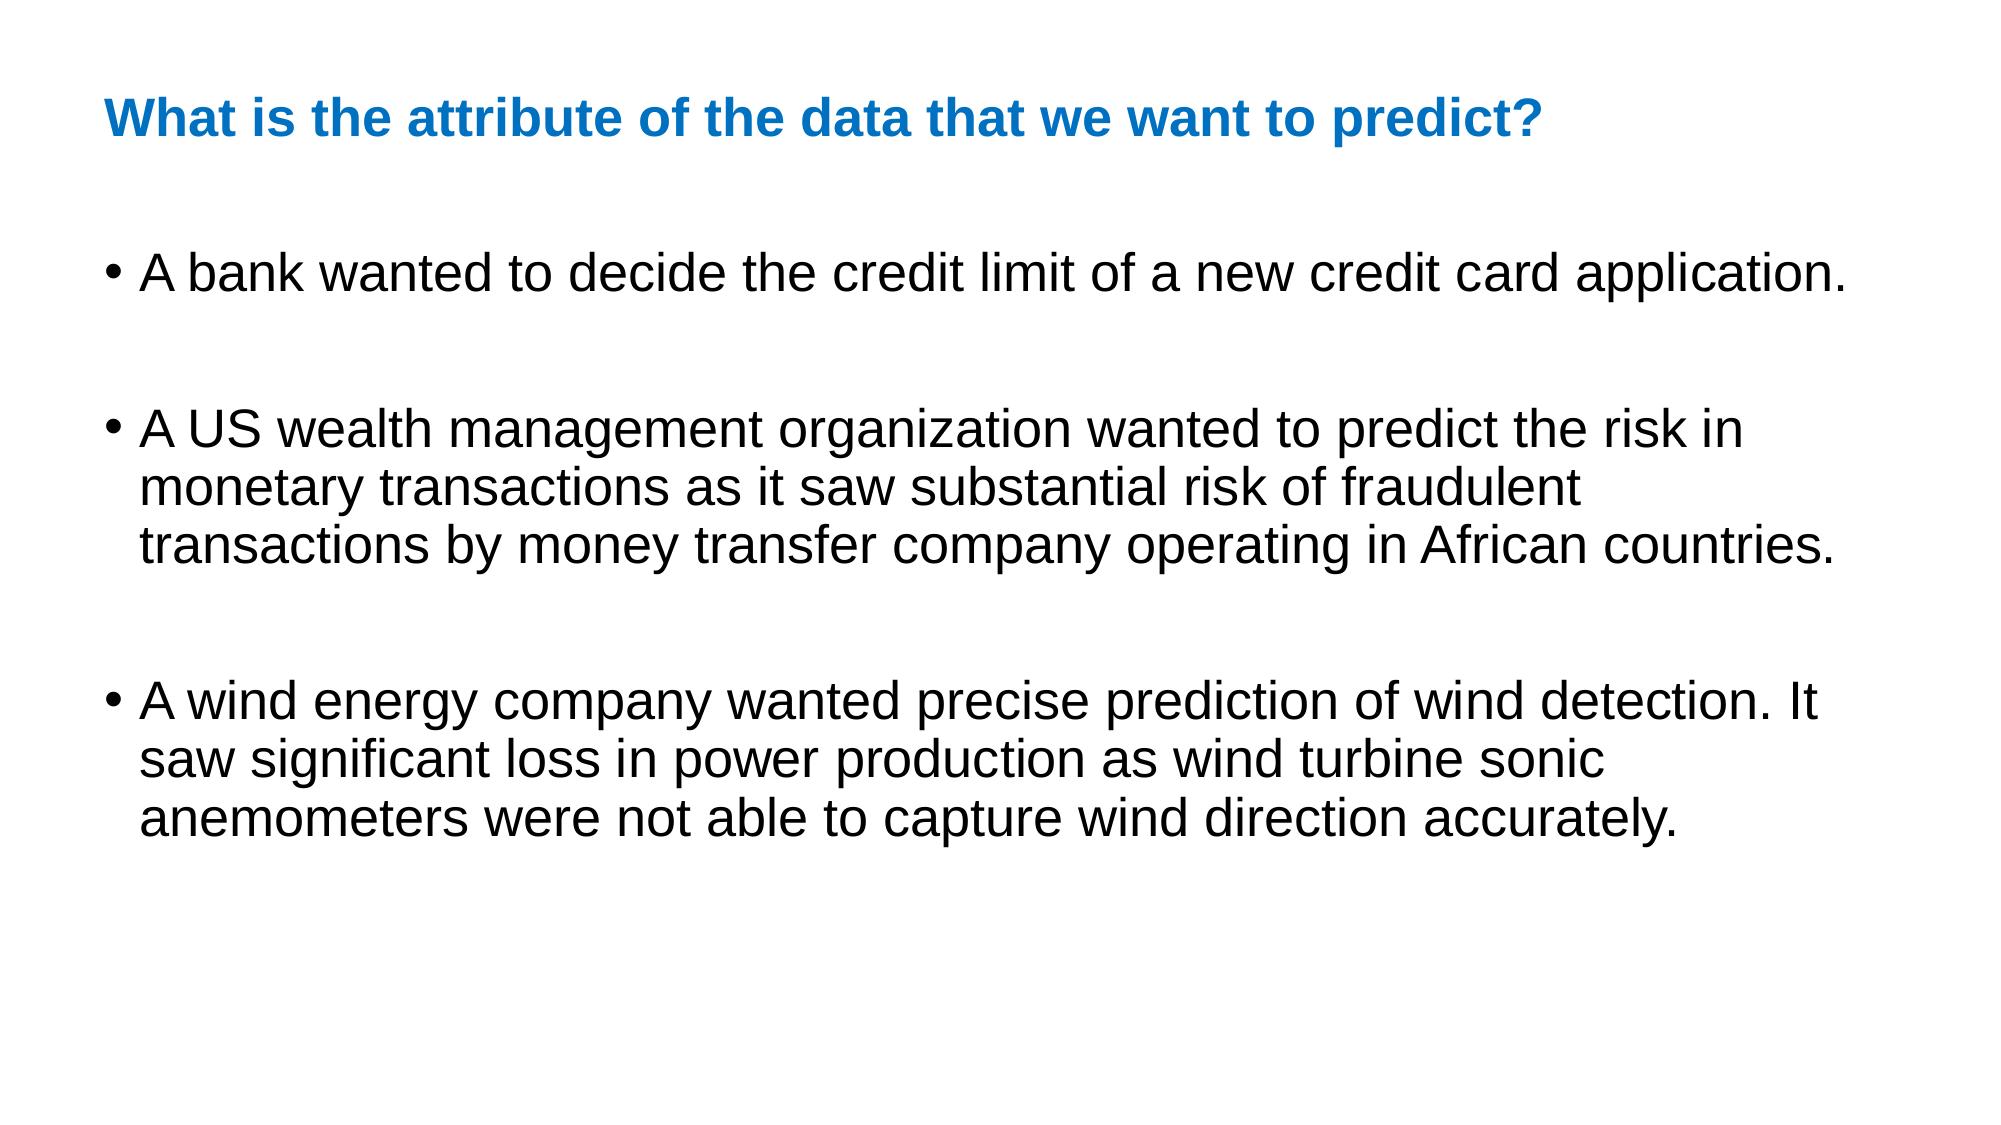

What is the attribute of the data that we want to predict?

A bank wanted to decide the credit limit of a new credit card application.

A US wealth management organization wanted to predict the risk in monetary transactions as it saw substantial risk of fraudulent transactions by money transfer company operating in African countries.

A wind energy company wanted precise prediction of wind detection. It saw significant loss in power production as wind turbine sonic anemometers were not able to capture wind direction accurately.